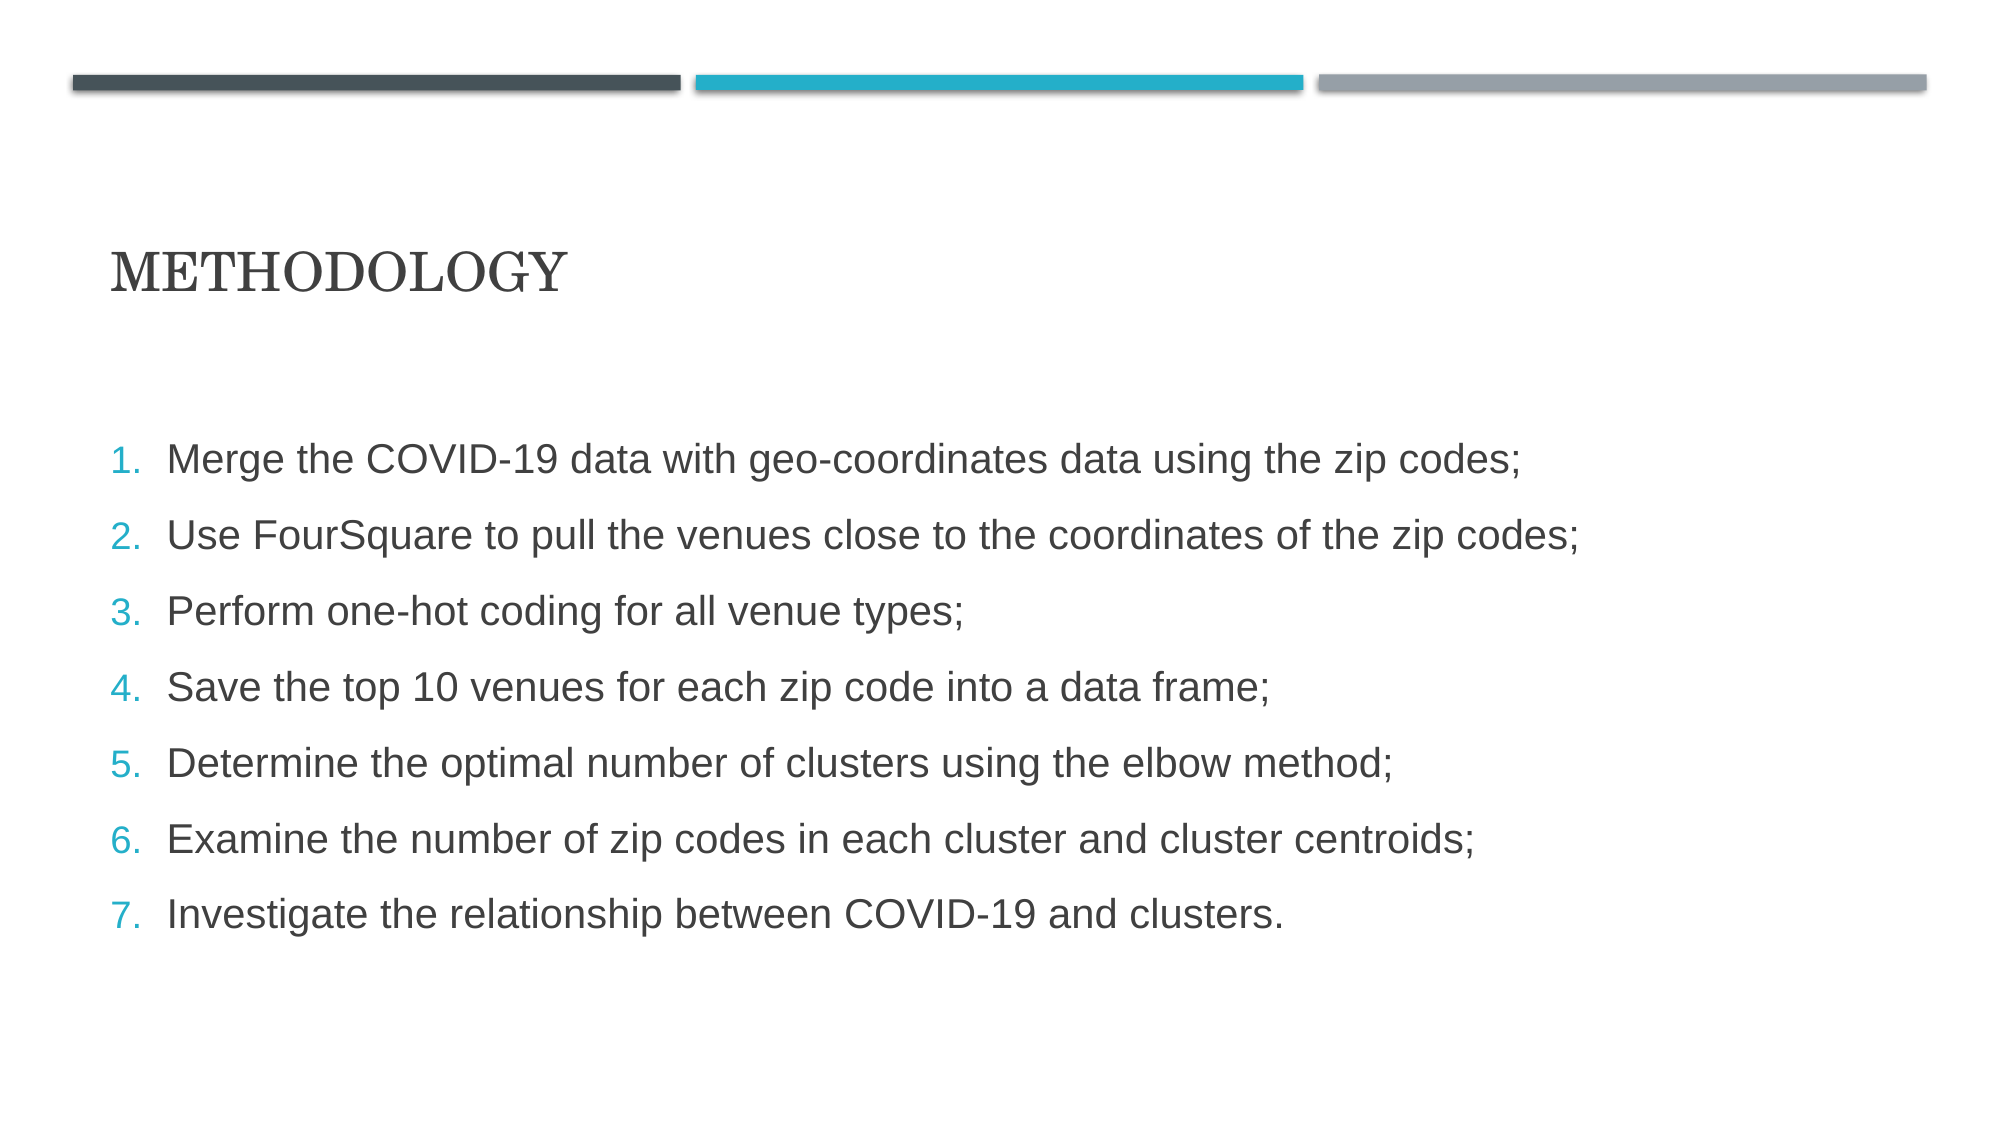

# Methodology
Merge the COVID-19 data with geo-coordinates data using the zip codes;
Use FourSquare to pull the venues close to the coordinates of the zip codes;
Perform one-hot coding for all venue types;
Save the top 10 venues for each zip code into a data frame;
Determine the optimal number of clusters using the elbow method;
Examine the number of zip codes in each cluster and cluster centroids;
Investigate the relationship between COVID-19 and clusters.